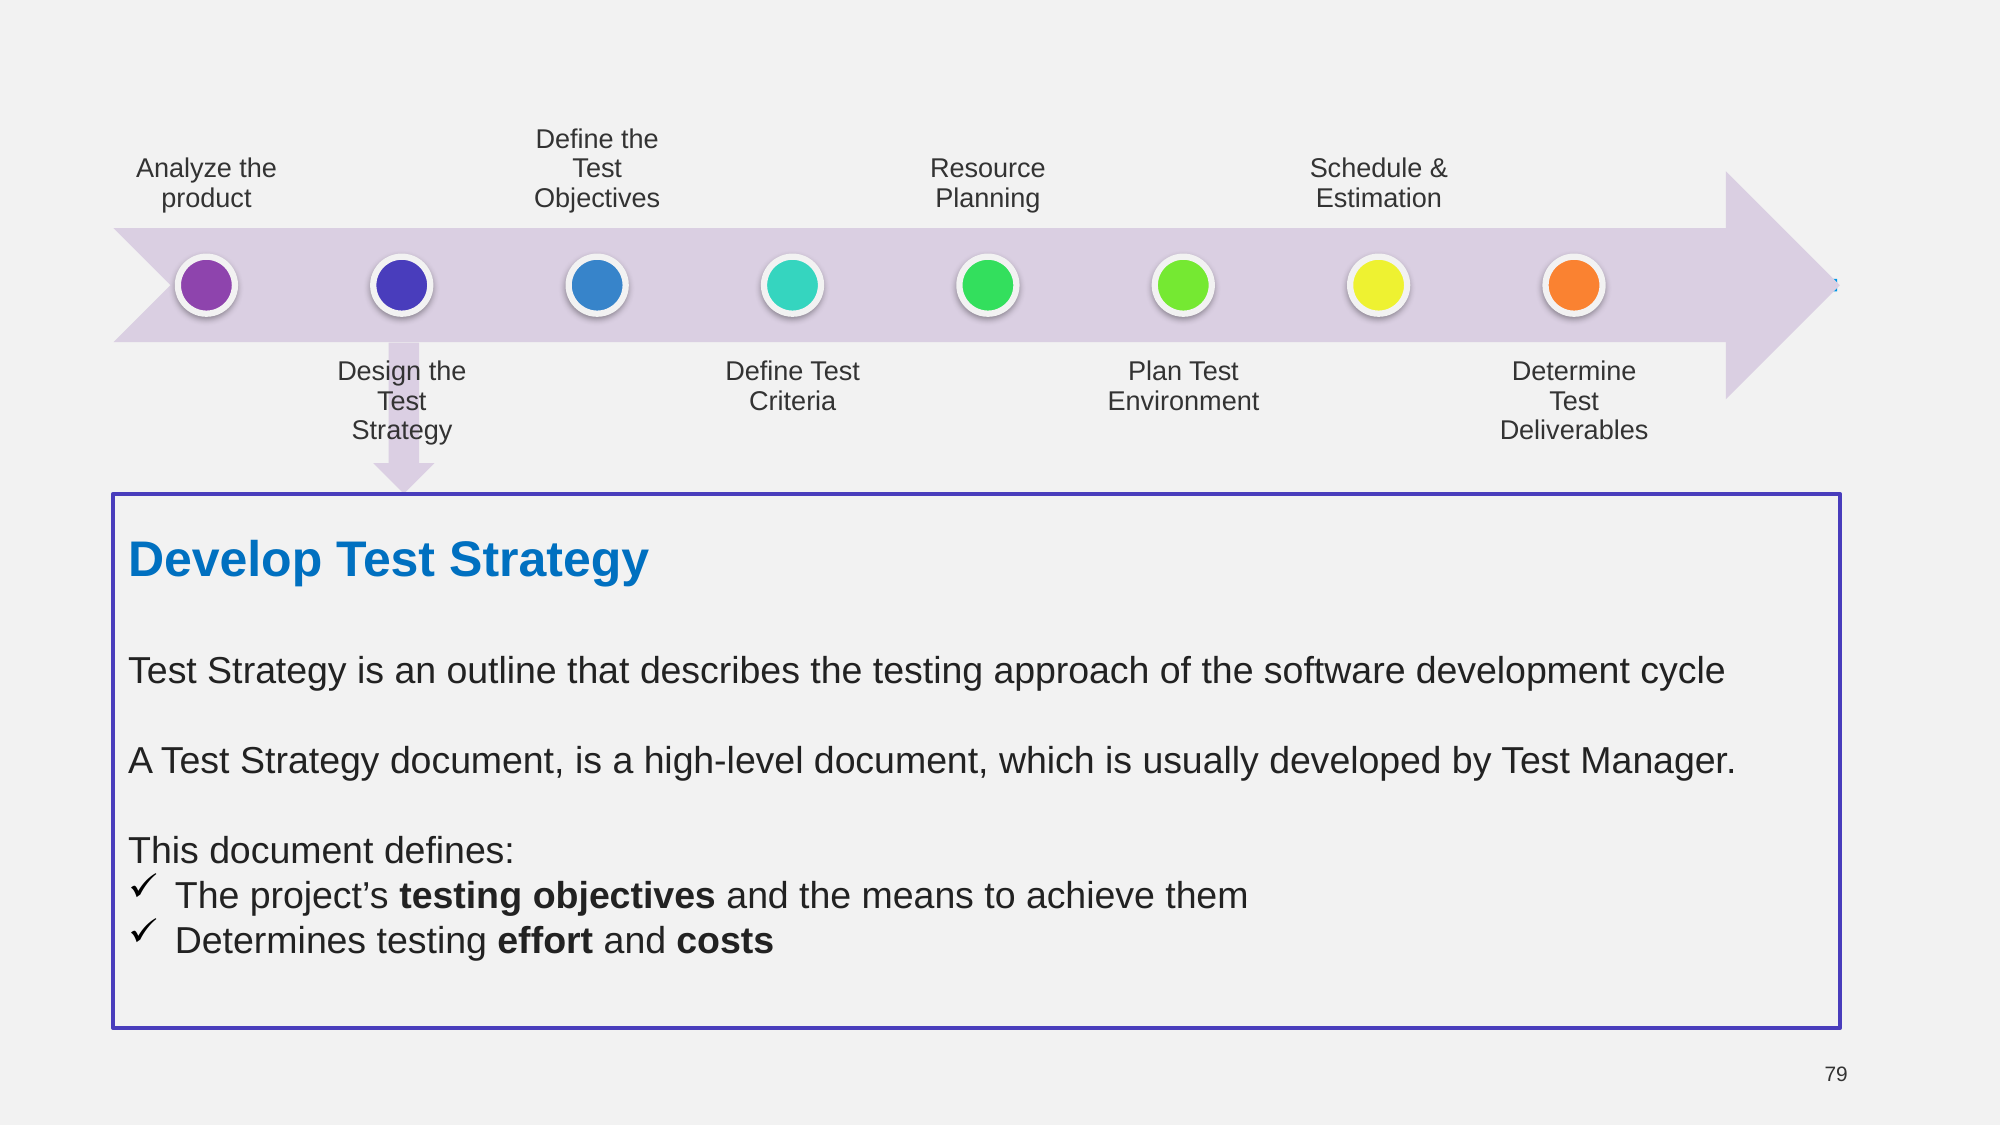

Analyze the product
Design the Test Strategy
Define the Test Objectives
Define Test Criteria
Resource Planning
Plan Test Environment
Schedule & Estimation
Determine Test Deliverables

Develop Test Strategy

Test Strategy is an outline that describes the testing approach of the software development cycle

A Test Strategy document, is a high-level document, which is usually developed by Test Manager.

This document defines:
The project’s testing objectives and the means to achieve them
Determines testing effort and costs

79